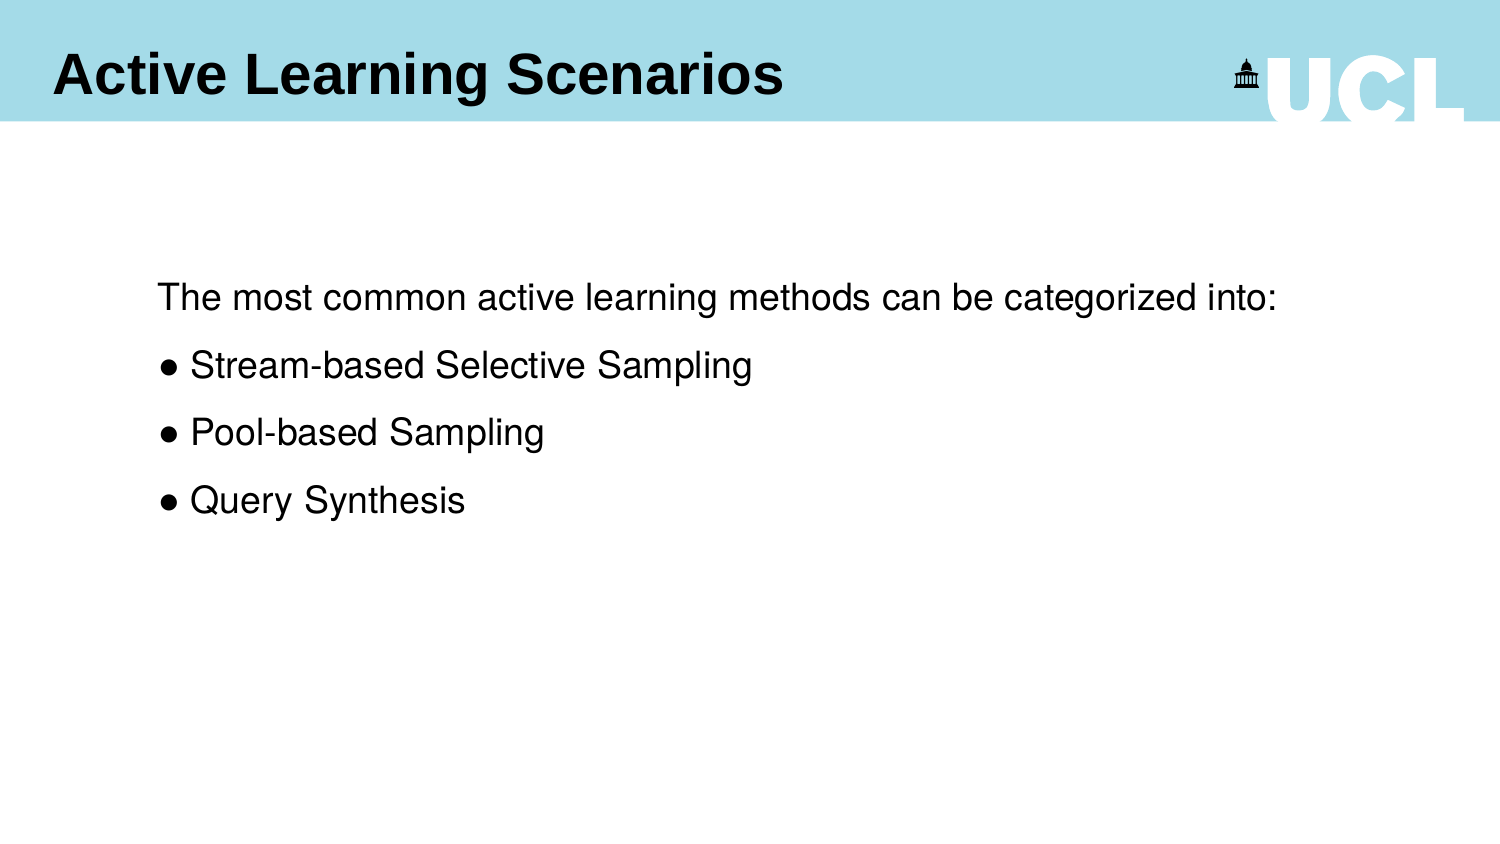

Active Learning Scenarios
The most common active learning methods can be categorized into:
● Stream-based Selective Sampling
● Pool-based Sampling
● Query Synthesis